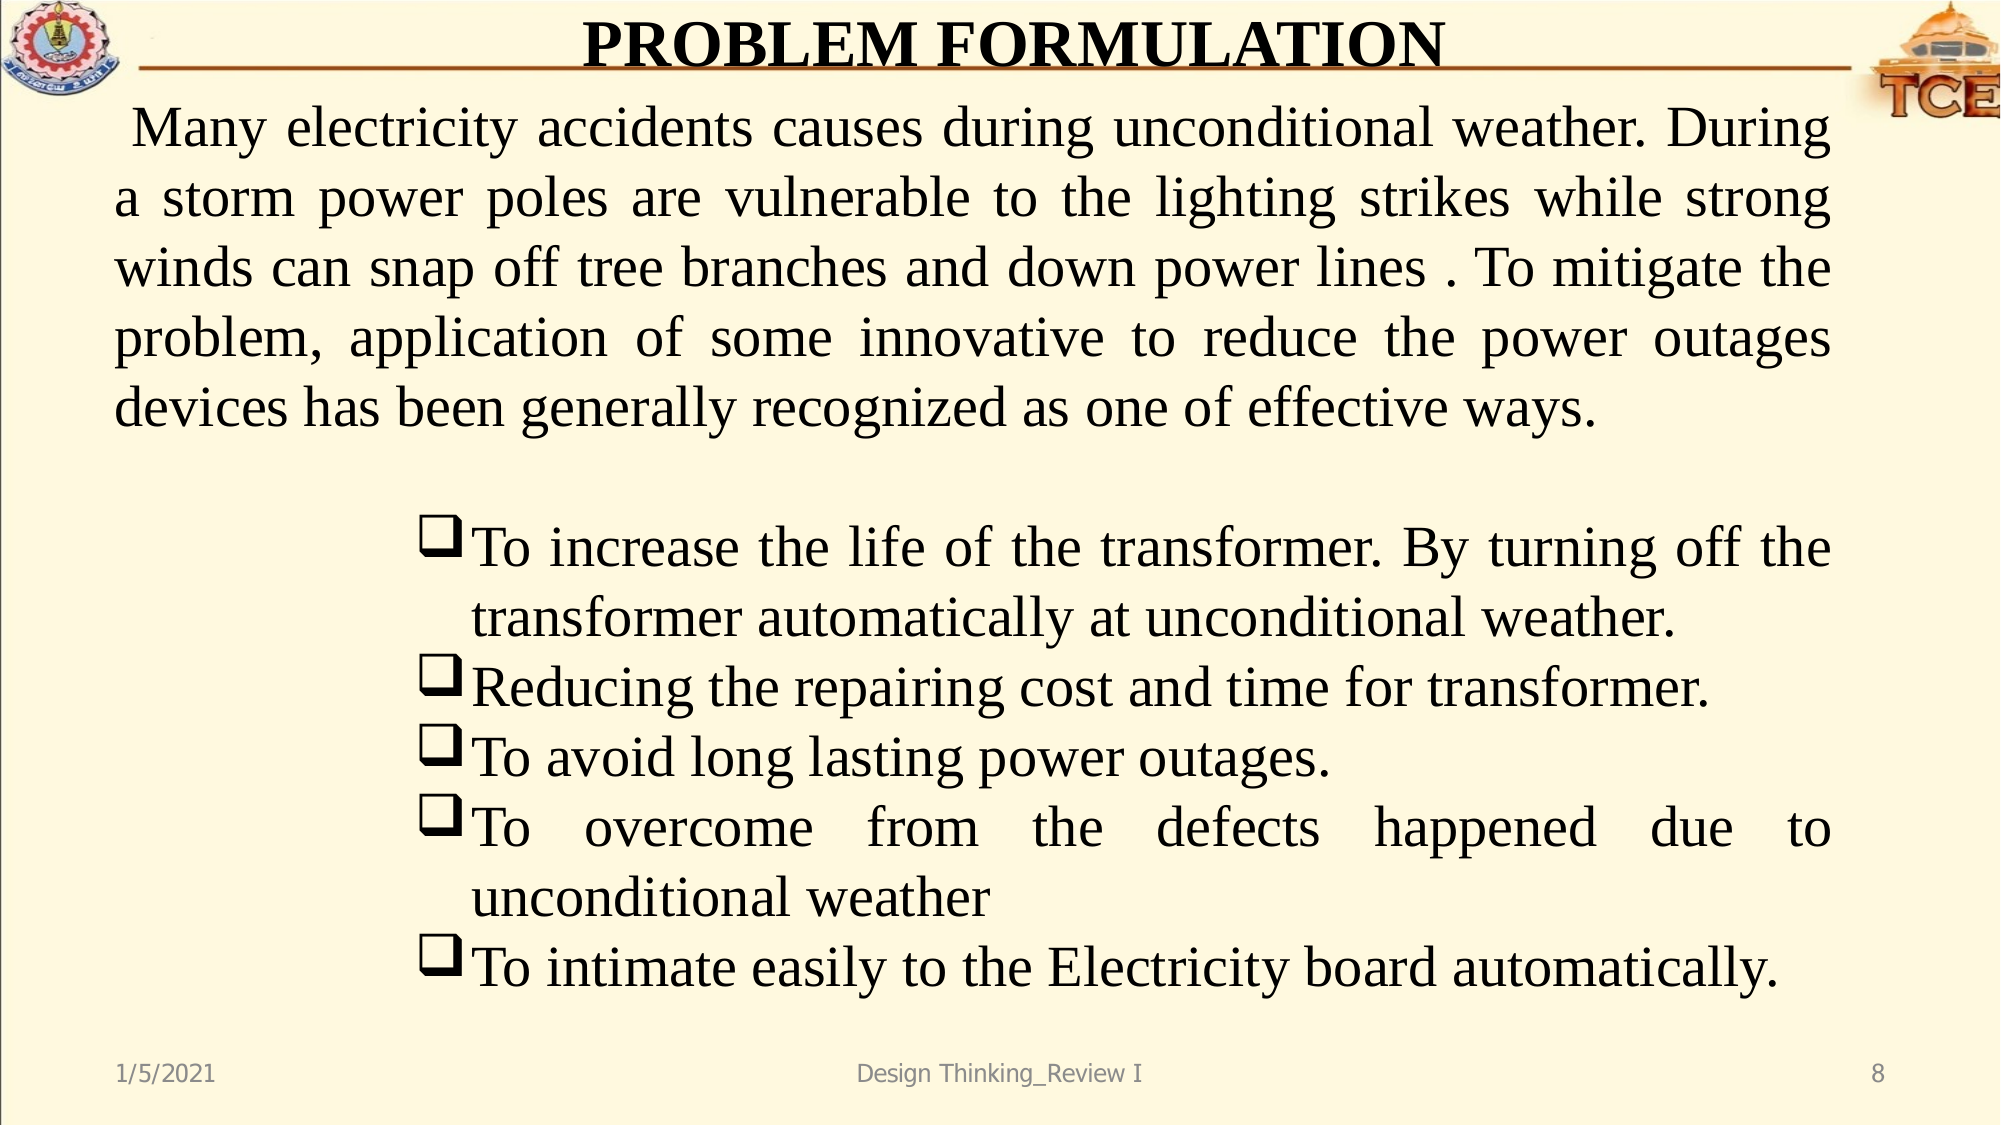

# PROBLEM FORMULATION
 Many electricity accidents causes during unconditional weather. During a storm power poles are vulnerable to the lighting strikes while strong winds can snap off tree branches and down power lines . To mitigate the problem, application of some innovative to reduce the power outages devices has been generally recognized as one of effective ways.

To increase the life of the transformer. By turning off the transformer automatically at unconditional weather.
Reducing the repairing cost and time for transformer.
To avoid long lasting power outages.
To overcome from the defects happened due to unconditional weather
To intimate easily to the Electricity board automatically.

1/5/2021
Design Thinking_Review I
8